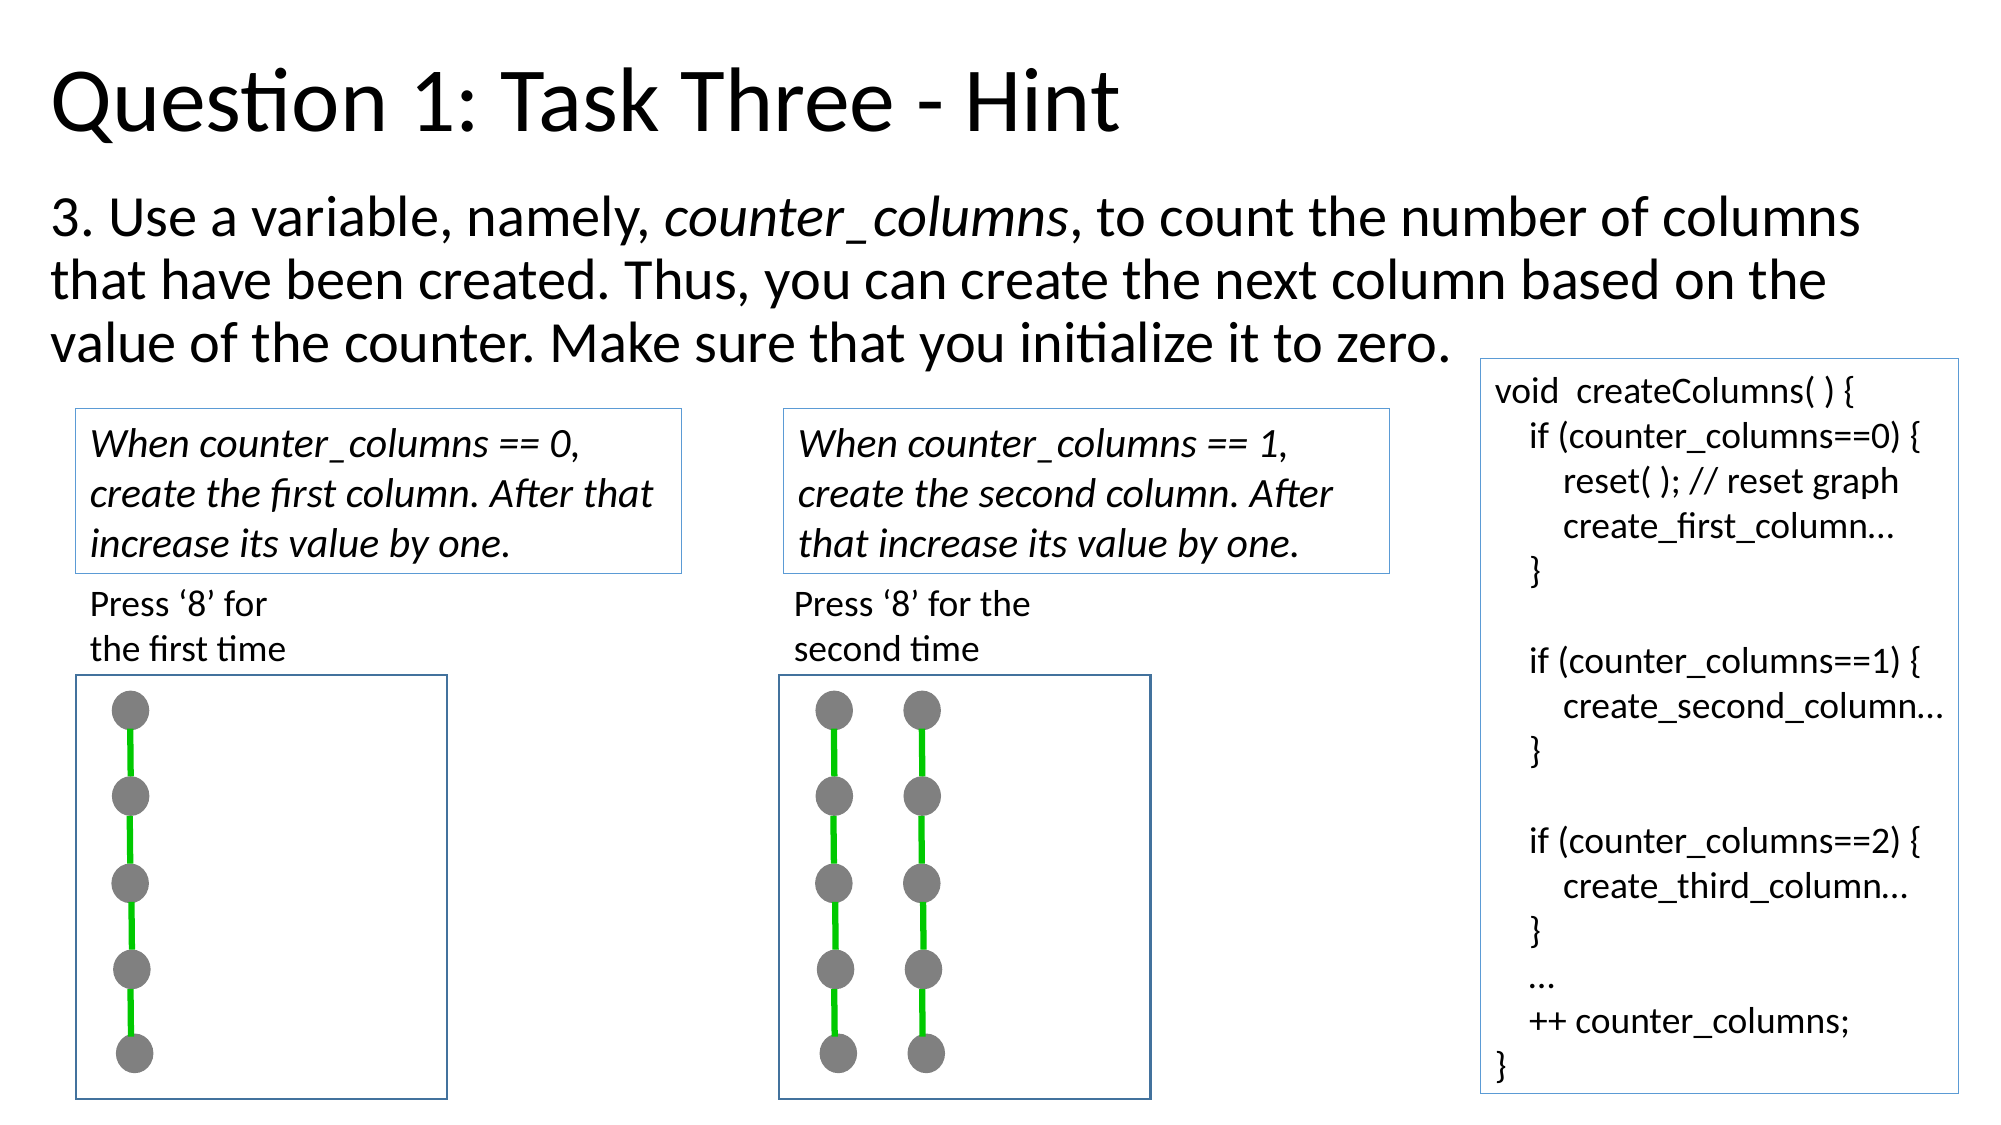

# Question 1: Task Three - Hint
3. Use a variable, namely, counter_columns, to count the number of columns that have been created. Thus, you can create the next column based on the value of the counter. Make sure that you initialize it to zero.

void  createColumns( ) {
    if (counter_columns==0) {
        reset( ); // reset graph
        create_first_column…
    }

    if (counter_columns==1) {
        create_second_column…
    }

    if (counter_columns==2) {
        create_third_column…
    }
    …
    ++ counter_columns;
}
When counter_columns == 1, create the second column. After that increase its value by one.
When counter_columns == 0, create the first column. After that increase its value by one.
Press ‘8’ for the second time
Press ‘8’ for the first time